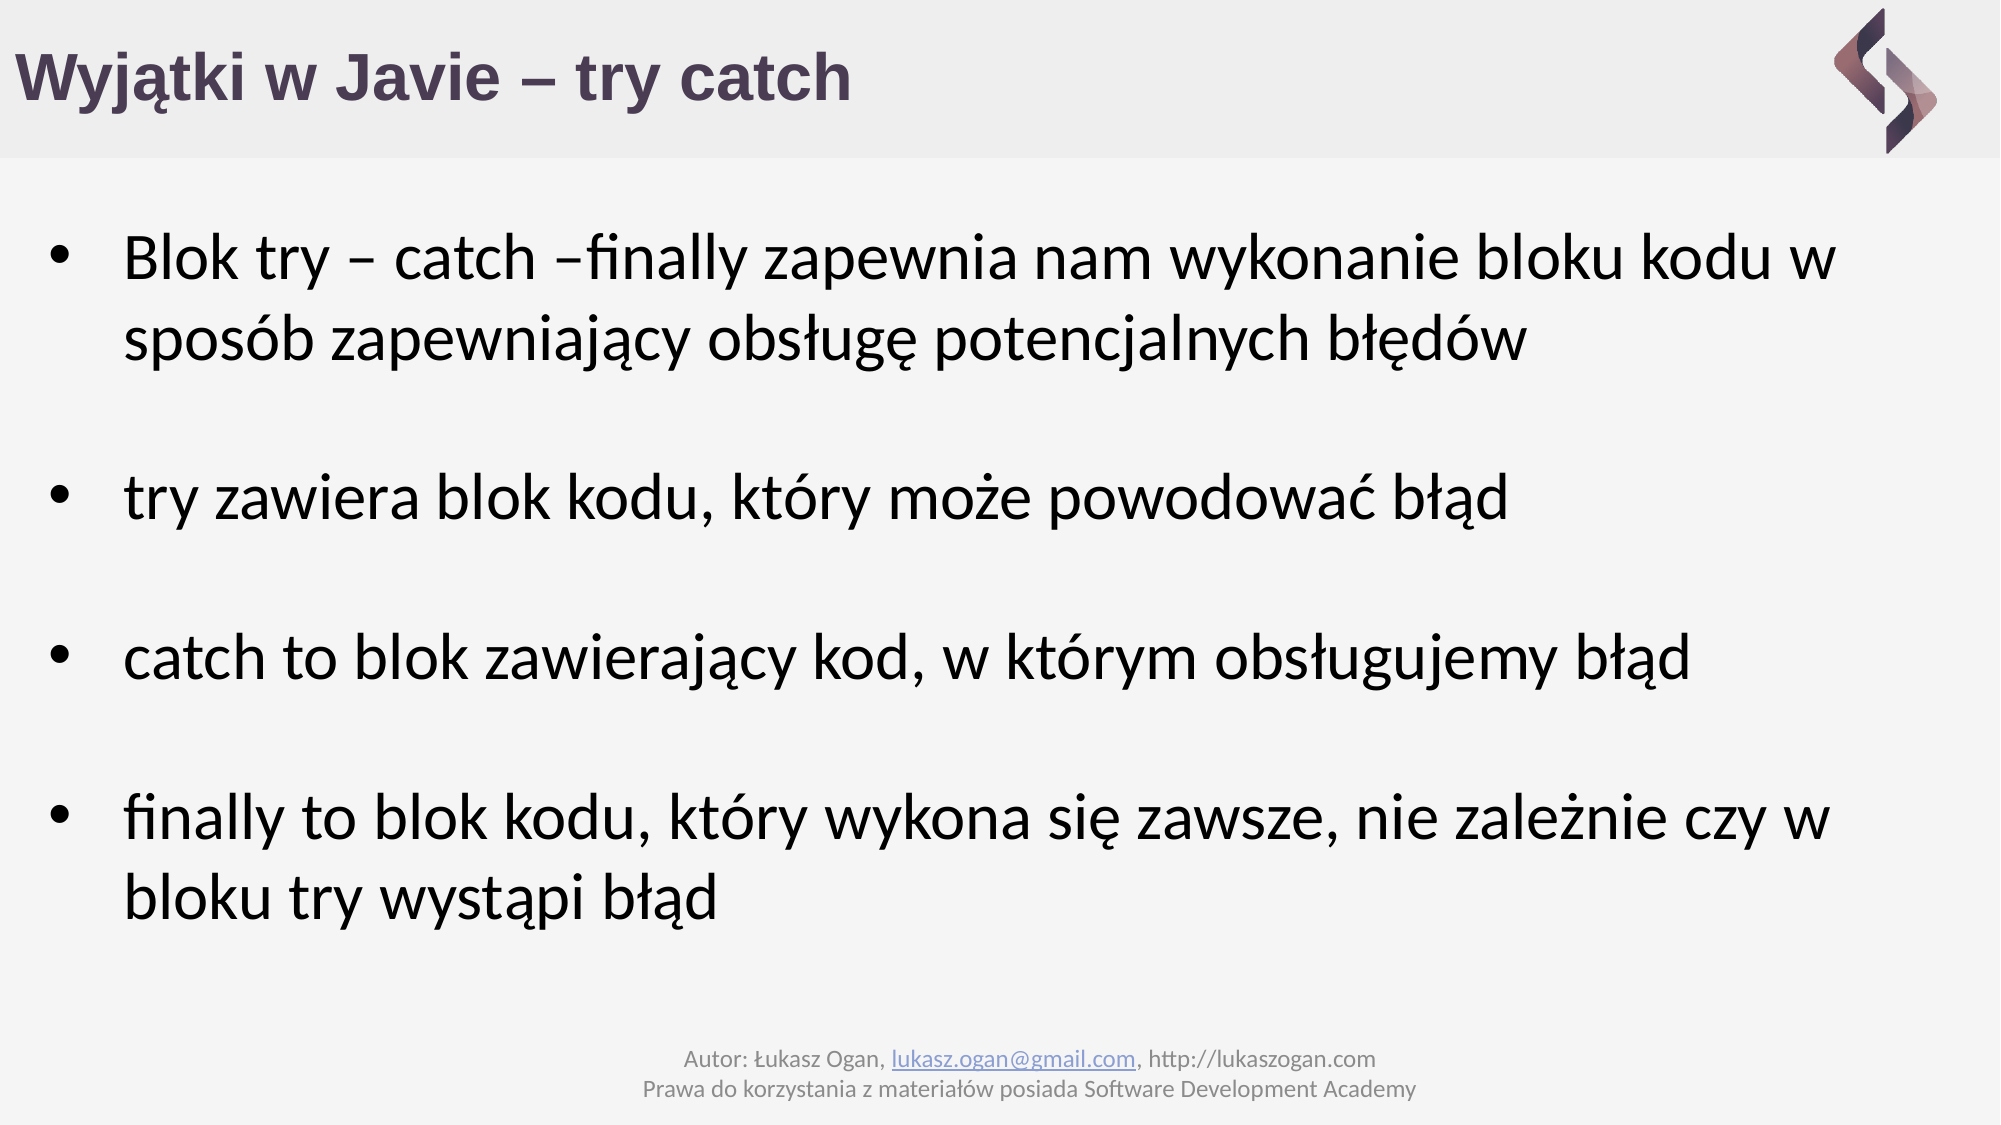

# Wyjątki w Javie – try catch
Blok try – catch –finally zapewnia nam wykonanie bloku kodu w sposób zapewniający obsługę potencjalnych błędów

try zawiera blok kodu, który może powodować błąd

catch to blok zawierający kod, w którym obsługujemy błąd

finally to blok kodu, który wykona się zawsze, nie zależnie czy w bloku try wystąpi błąd
Autor: Łukasz Ogan, lukasz.ogan@gmail.com, http://lukaszogan.com
Prawa do korzystania z materiałów posiada Software Development Academy